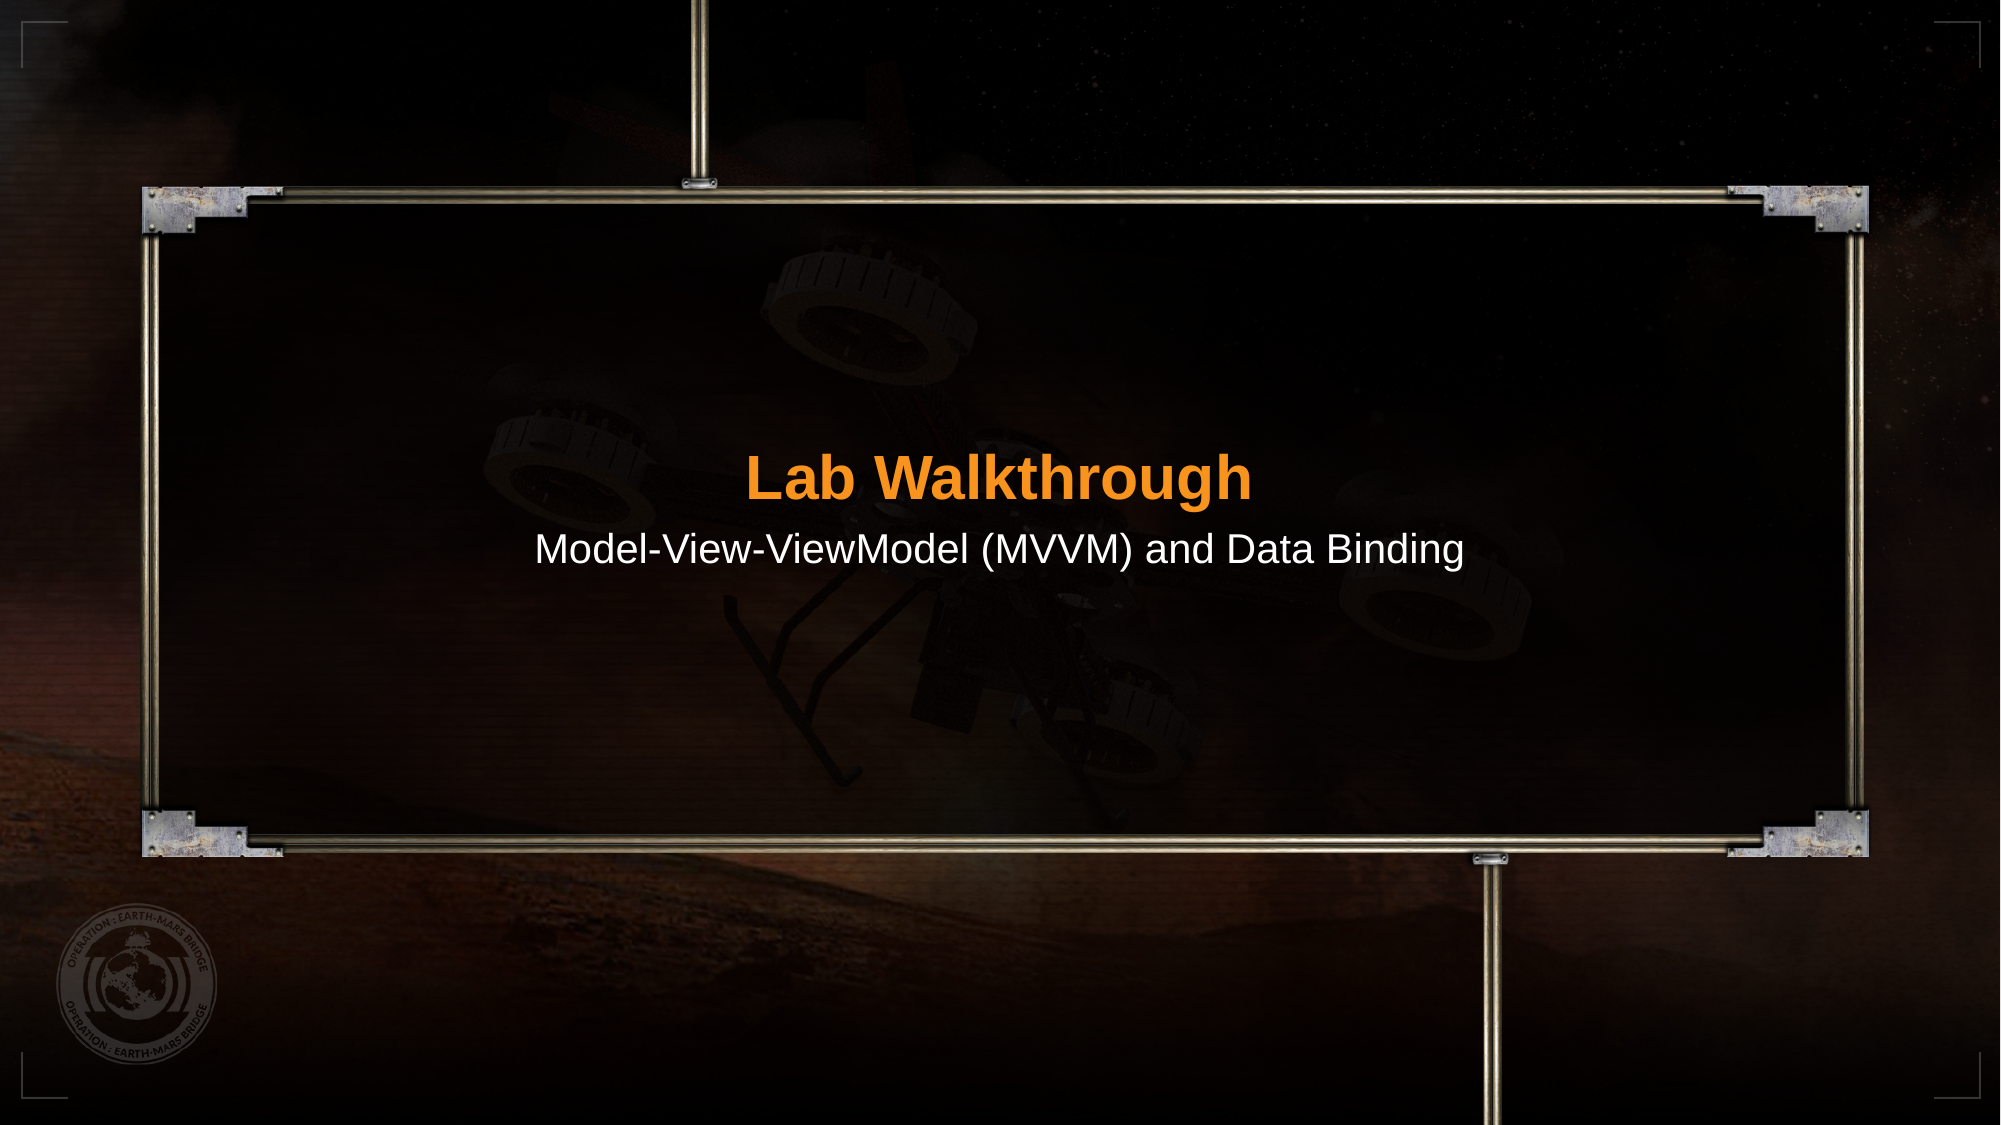

# Lab Walkthrough
Model-View-ViewModel (MVVM) and Data Binding